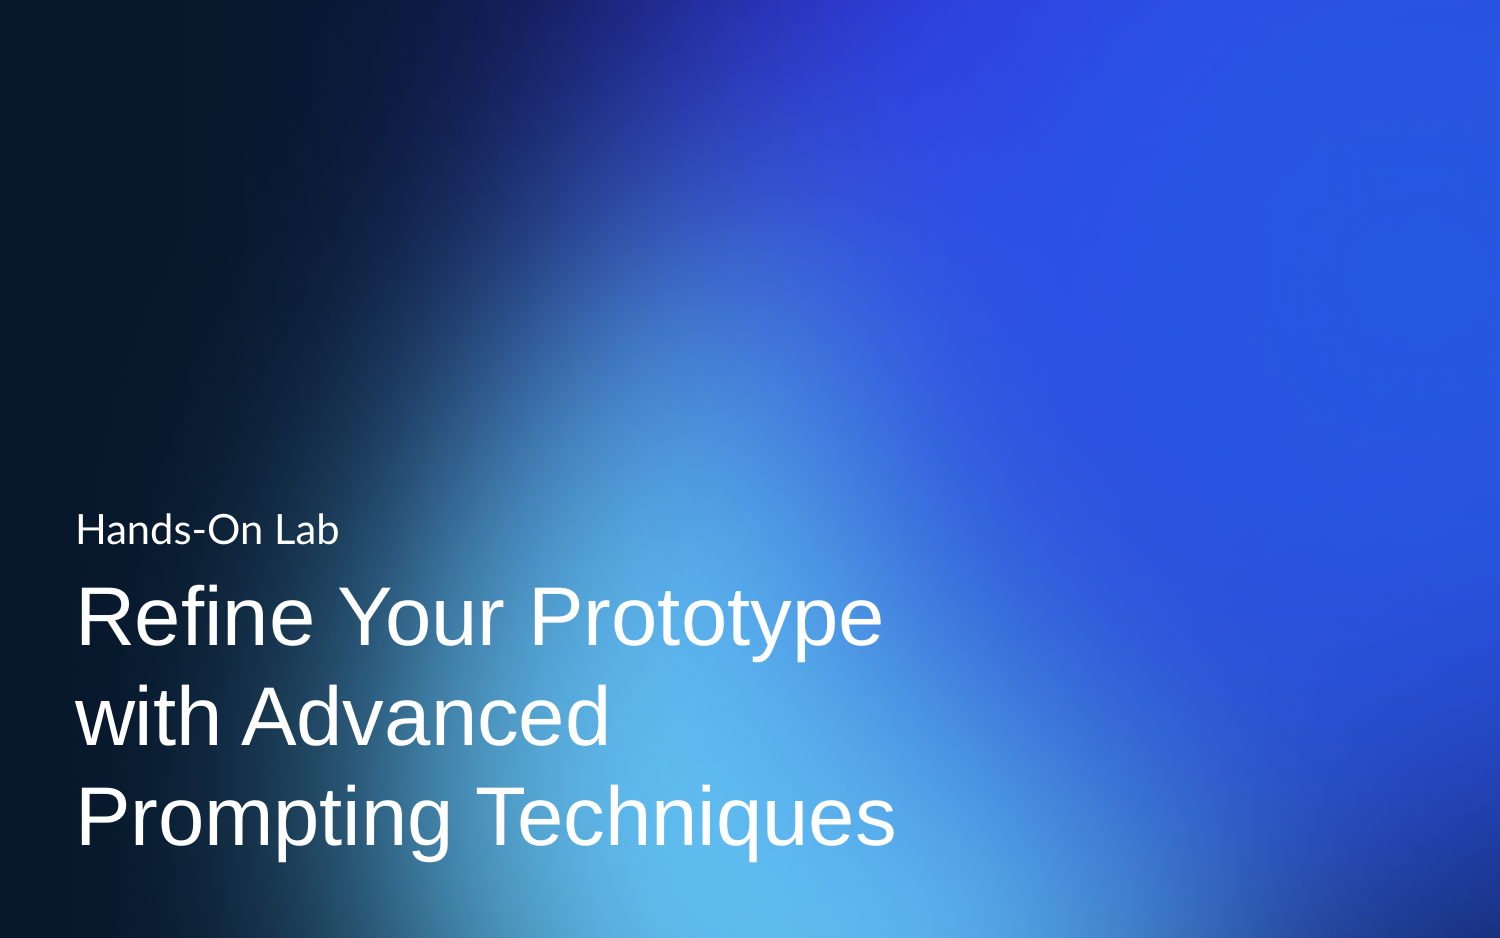

Hands-On Lab
# Refine Your Prototype with Advanced Prompting Techniques